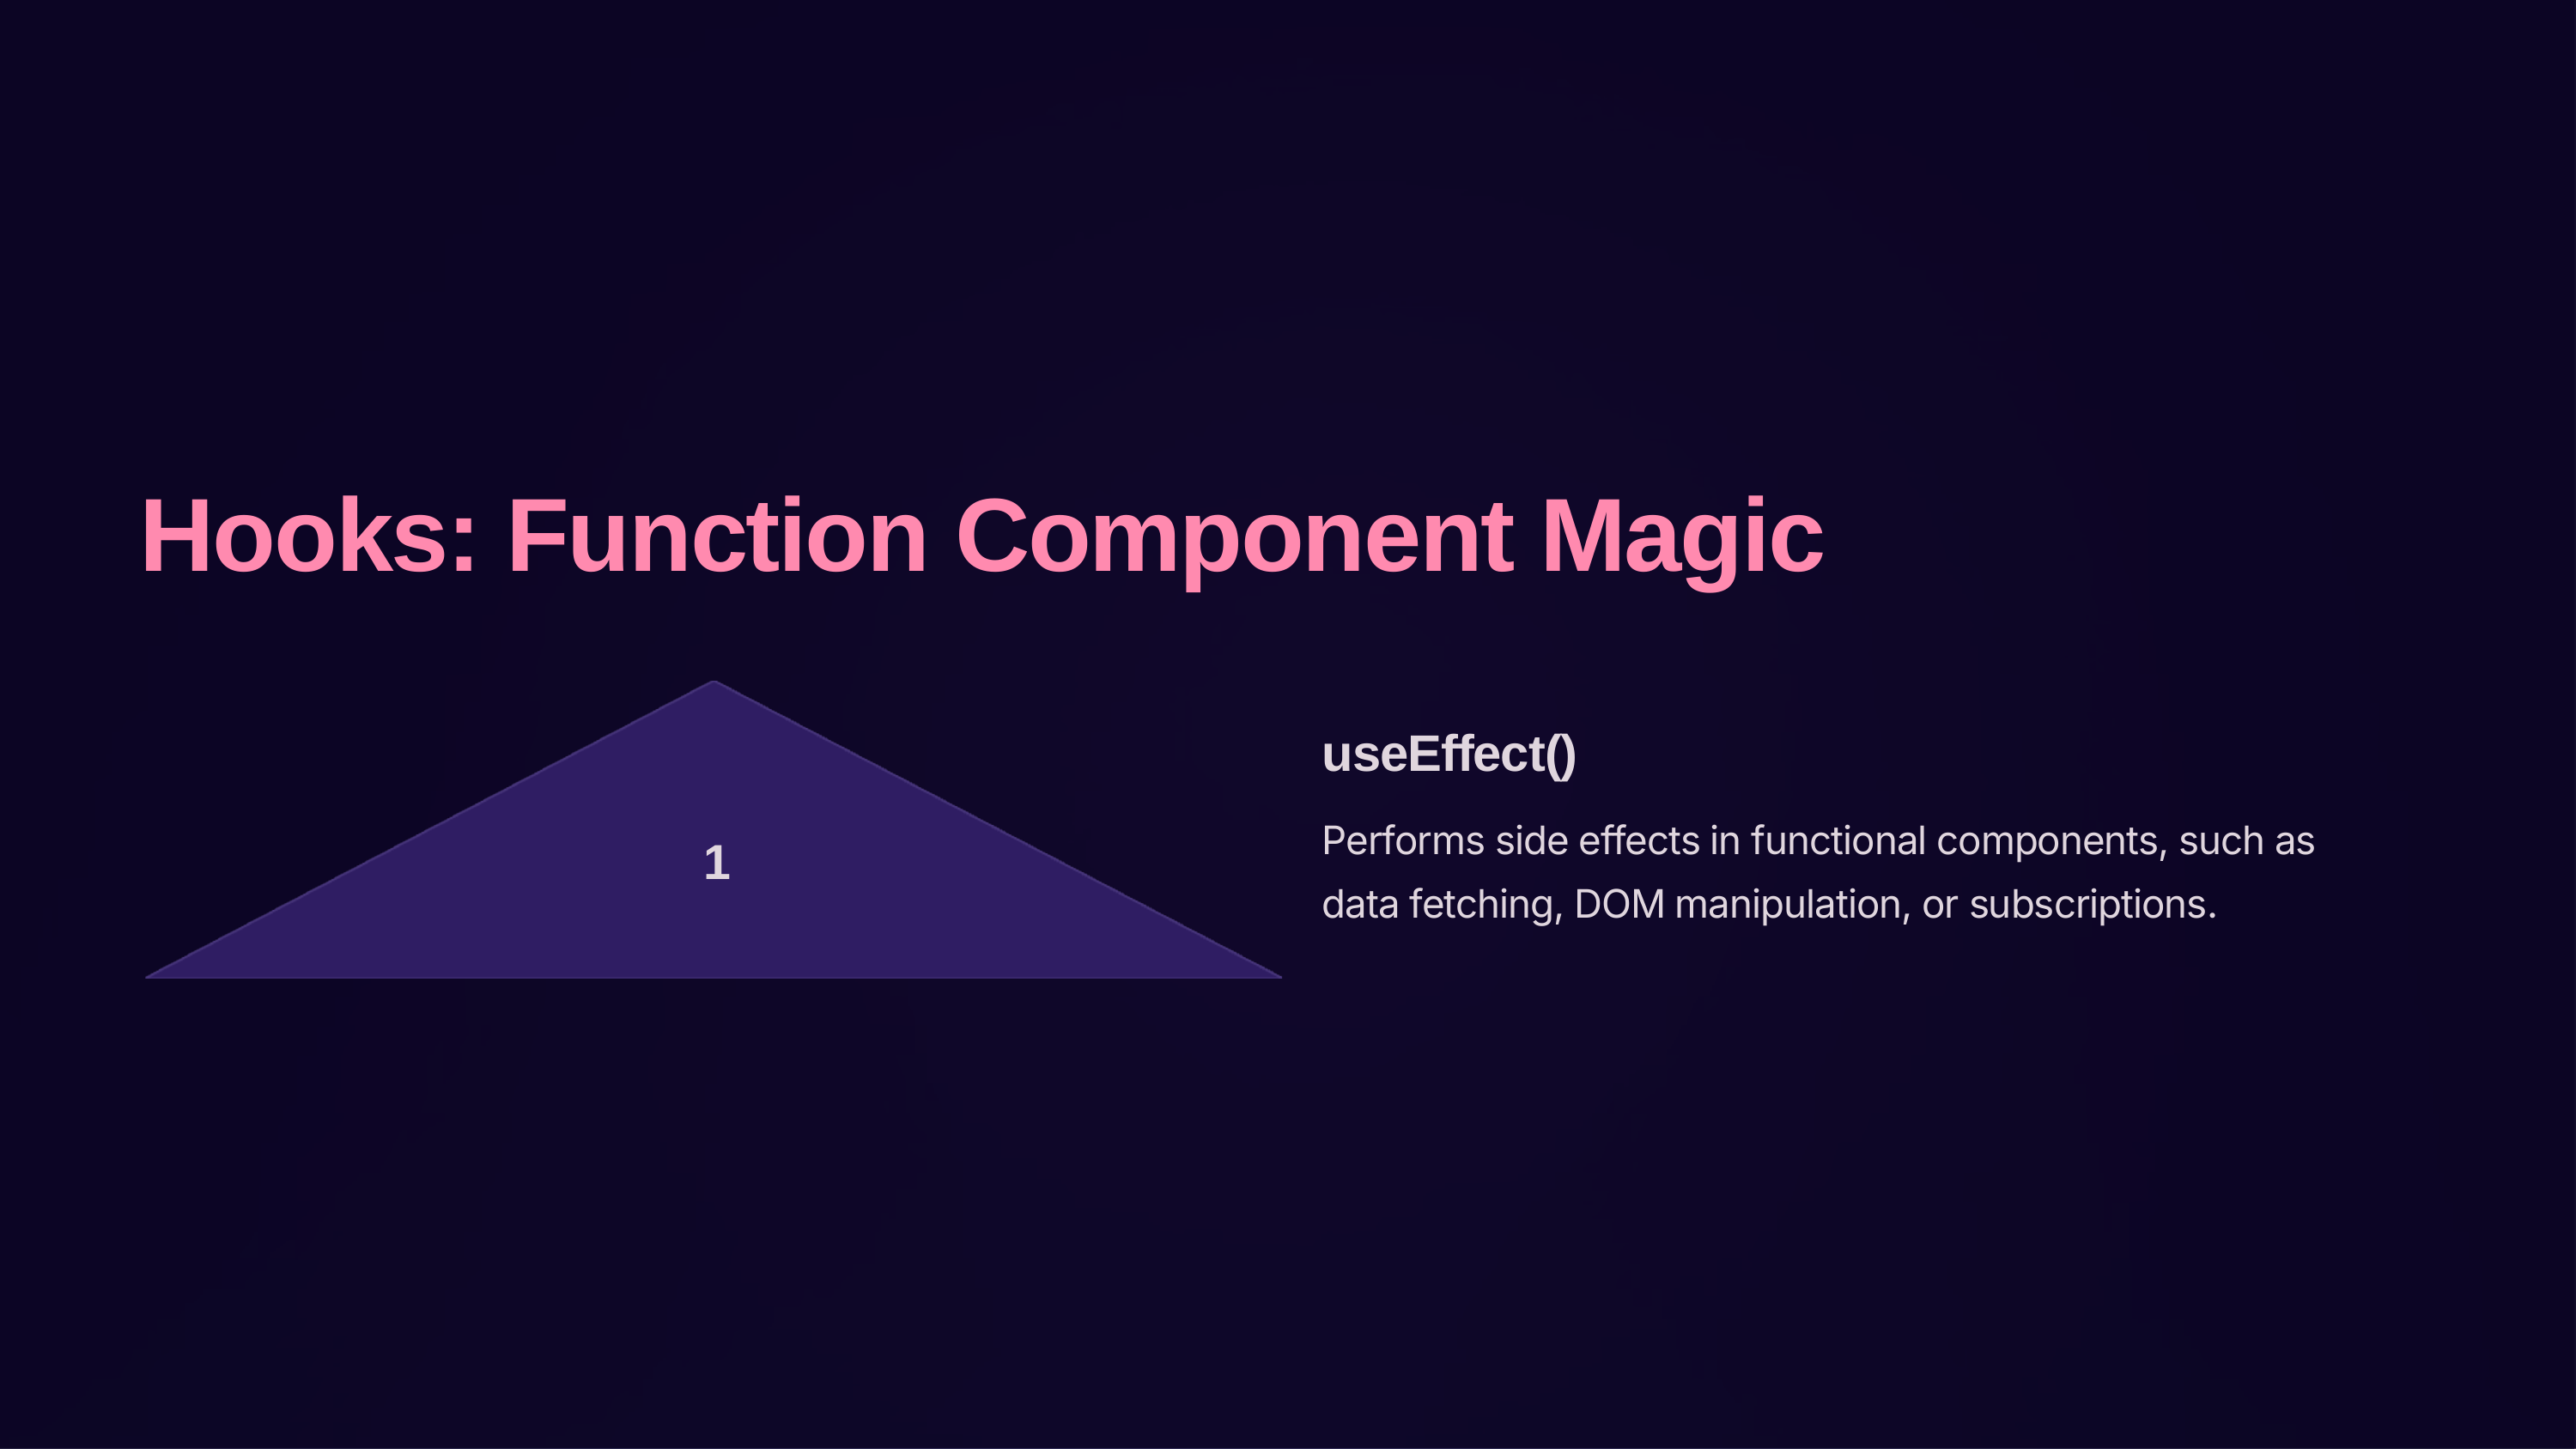

Hooks: Function Component Magic

useEffect()
Performs side effects in functional components, such as data fetching, DOM manipulation, or subscriptions.
1